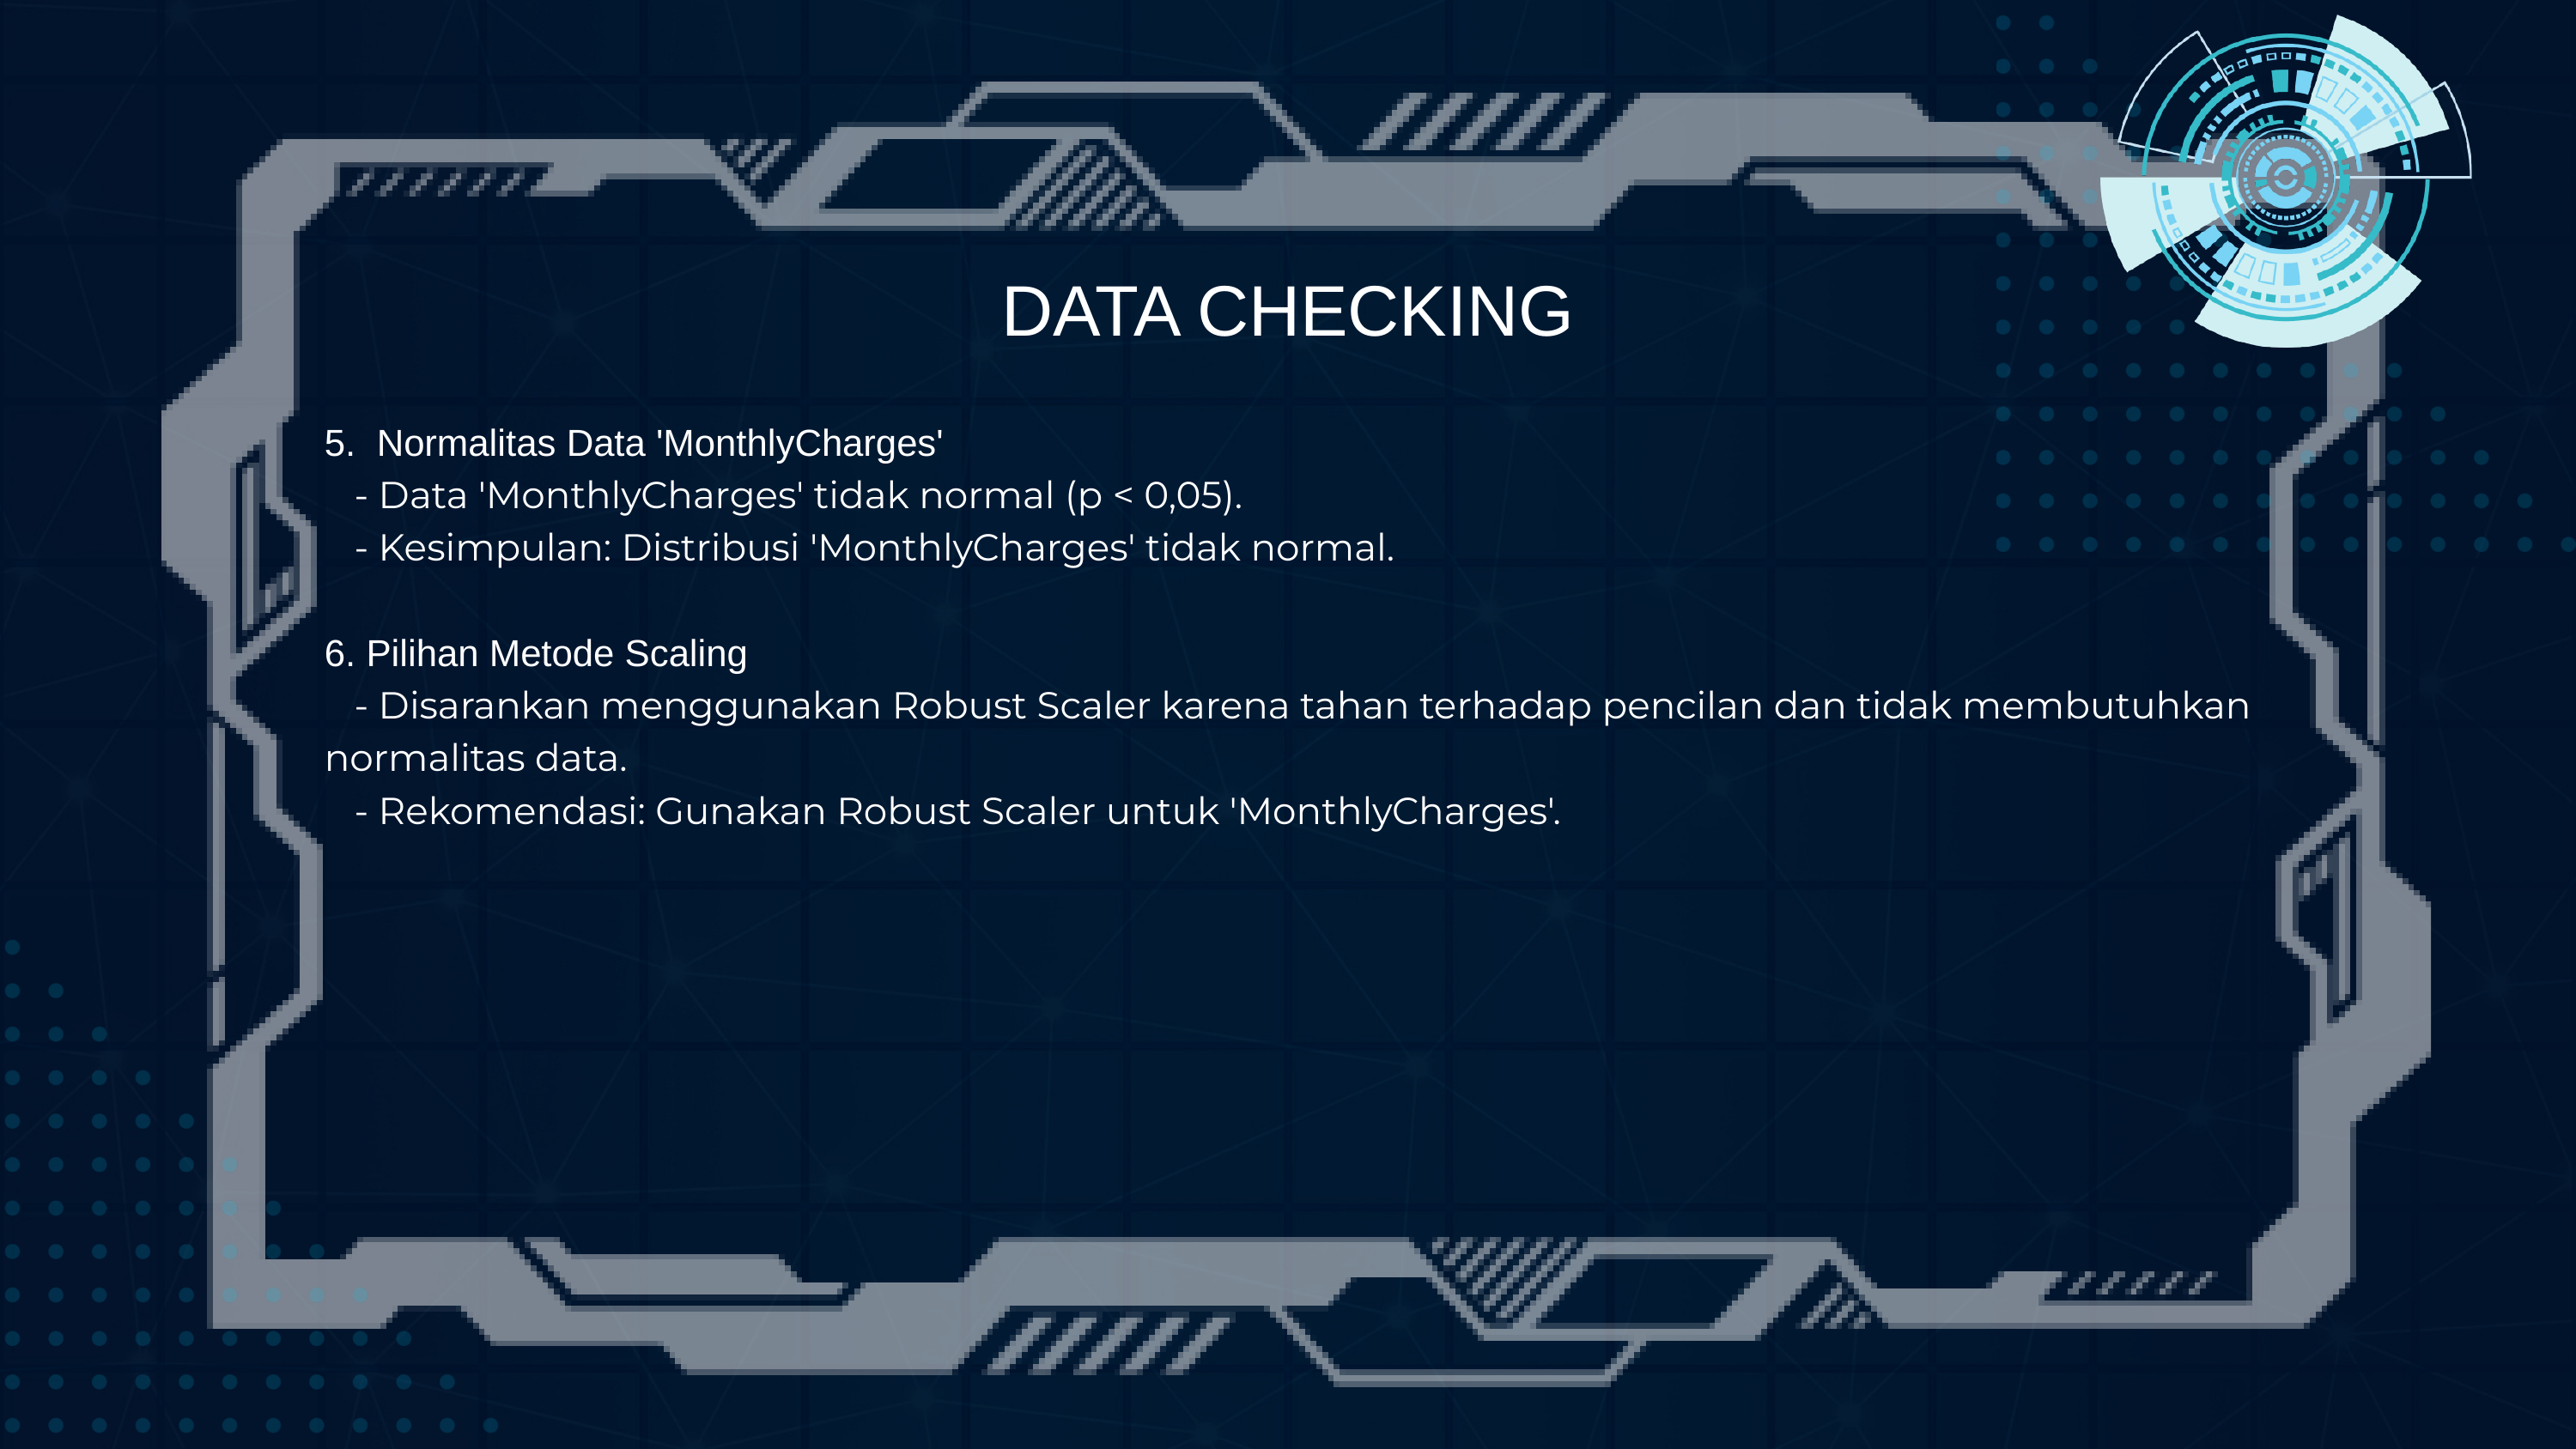

DATA CHECKING
5.  Normalitas Data 'MonthlyCharges'
   - Data 'MonthlyCharges' tidak normal (p < 0,05).
   - Kesimpulan: Distribusi 'MonthlyCharges' tidak normal.

6. Pilihan Metode Scaling
   - Disarankan menggunakan Robust Scaler karena tahan terhadap pencilan dan tidak membutuhkan normalitas data.
   - Rekomendasi: Gunakan Robust Scaler untuk 'MonthlyCharges'.